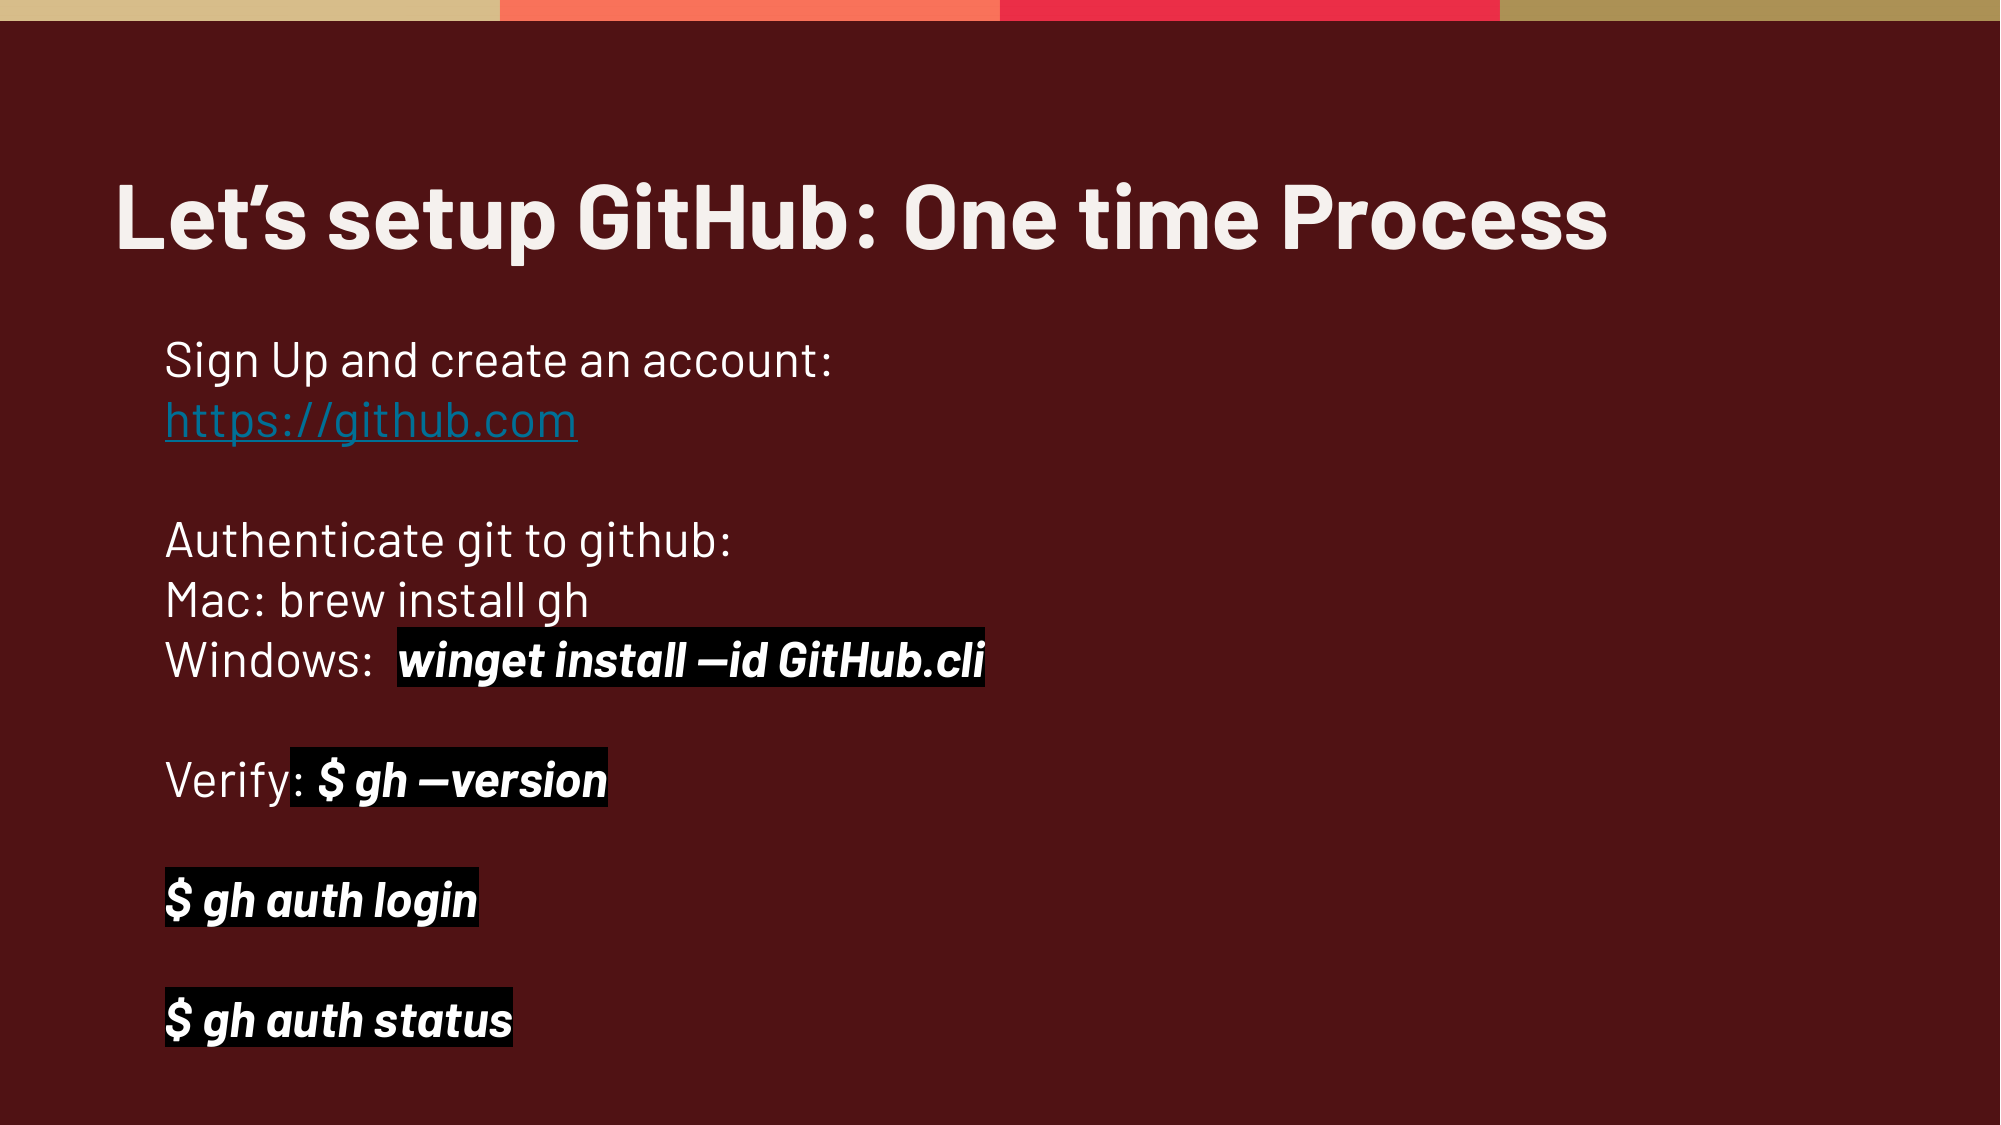

# Let’s setup GitHub: One time Process
Sign Up and create an account:
https://github.com

Authenticate git to github:
Mac: brew install gh
Windows:  winget install --id GitHub.cli

Verify: $ gh --version

$ gh auth login

$ gh auth status